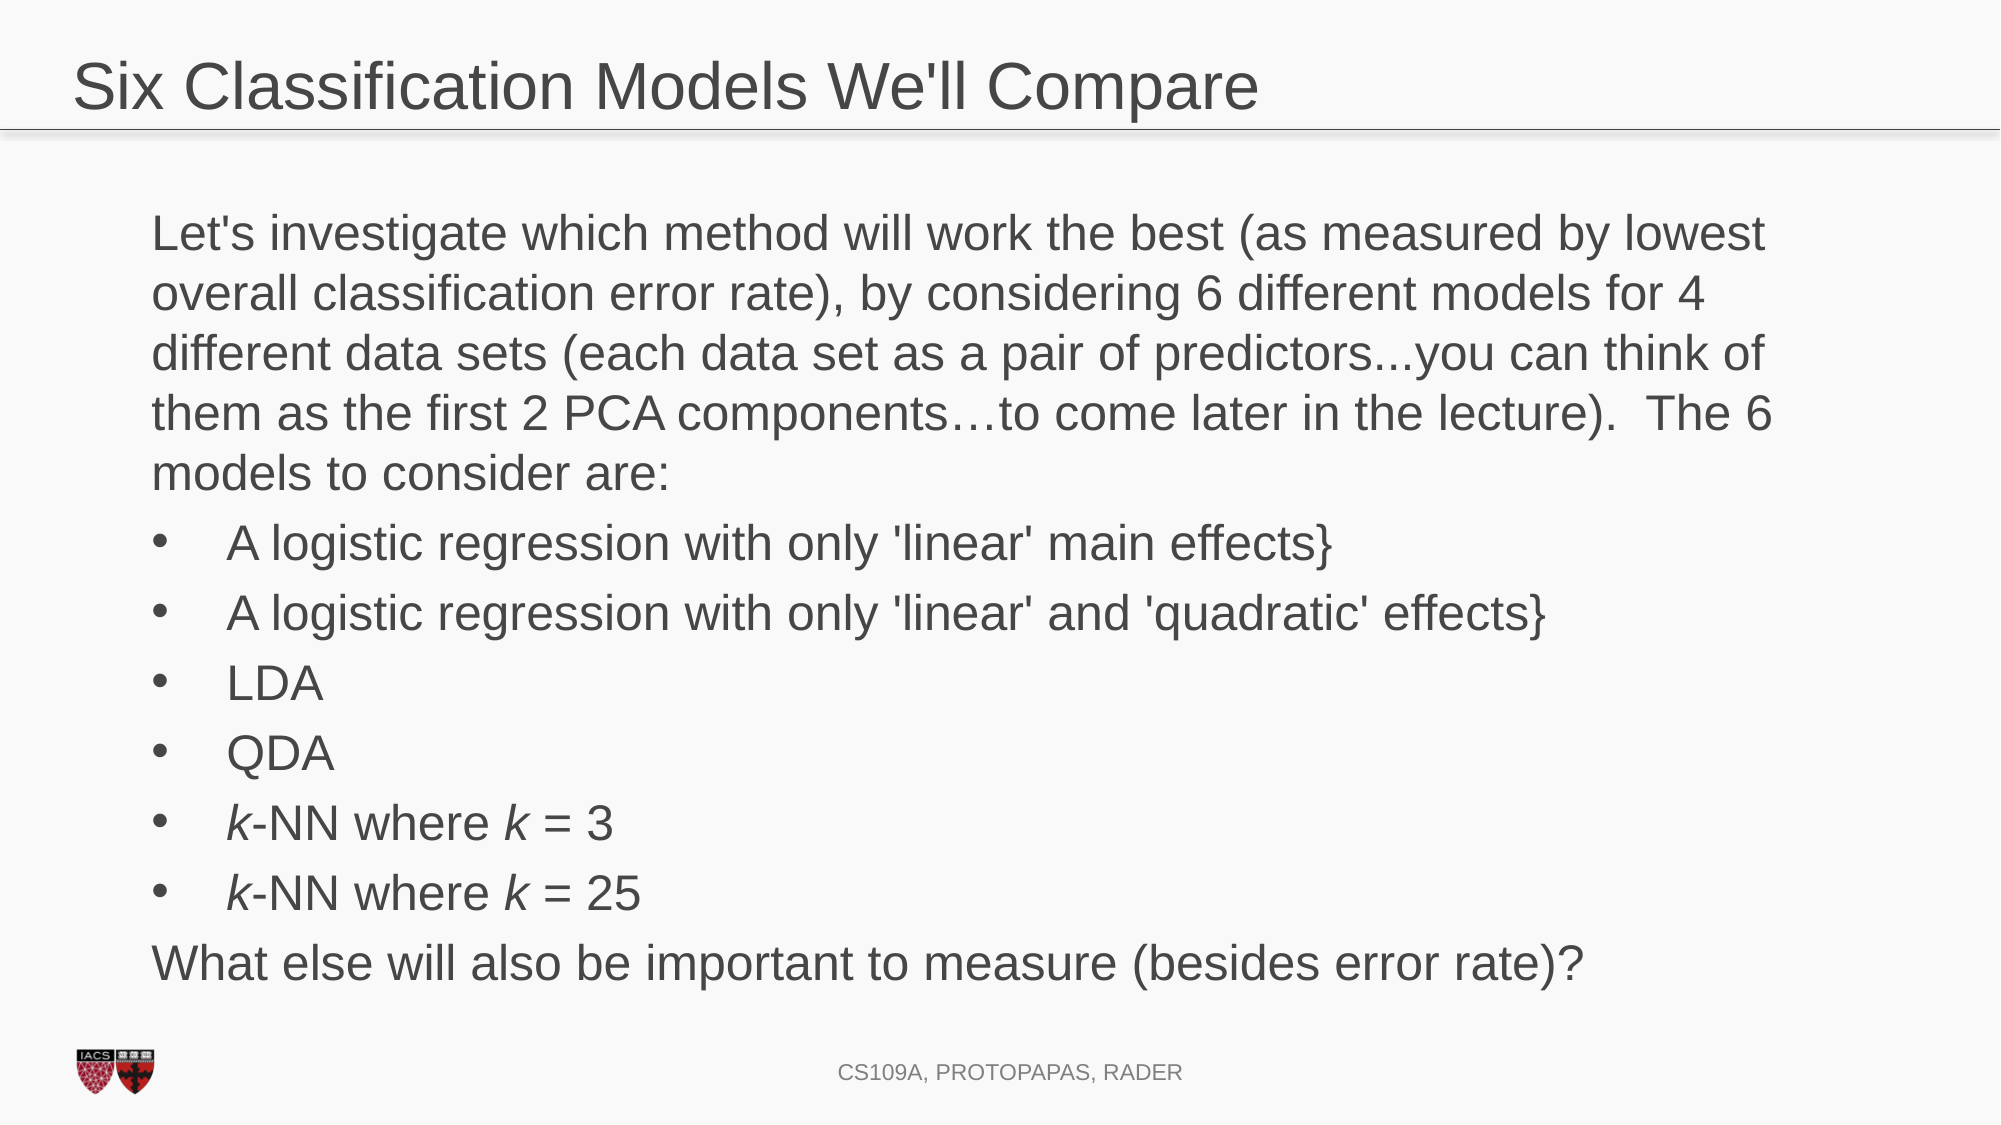

# Six Classification Models We'll Compare
Let's investigate which method will work the best (as measured by lowest overall classification error rate), by considering 6 different models for 4 different data sets (each data set as a pair of predictors...you can think of them as the first 2 PCA components…to come later in the lecture).  The 6 models to consider are:
A logistic regression with only 'linear' main effects}
A logistic regression with only 'linear' and 'quadratic' effects}
LDA
QDA
k-NN where k = 3
k-NN where k = 25
What else will also be important to measure (besides error rate)?